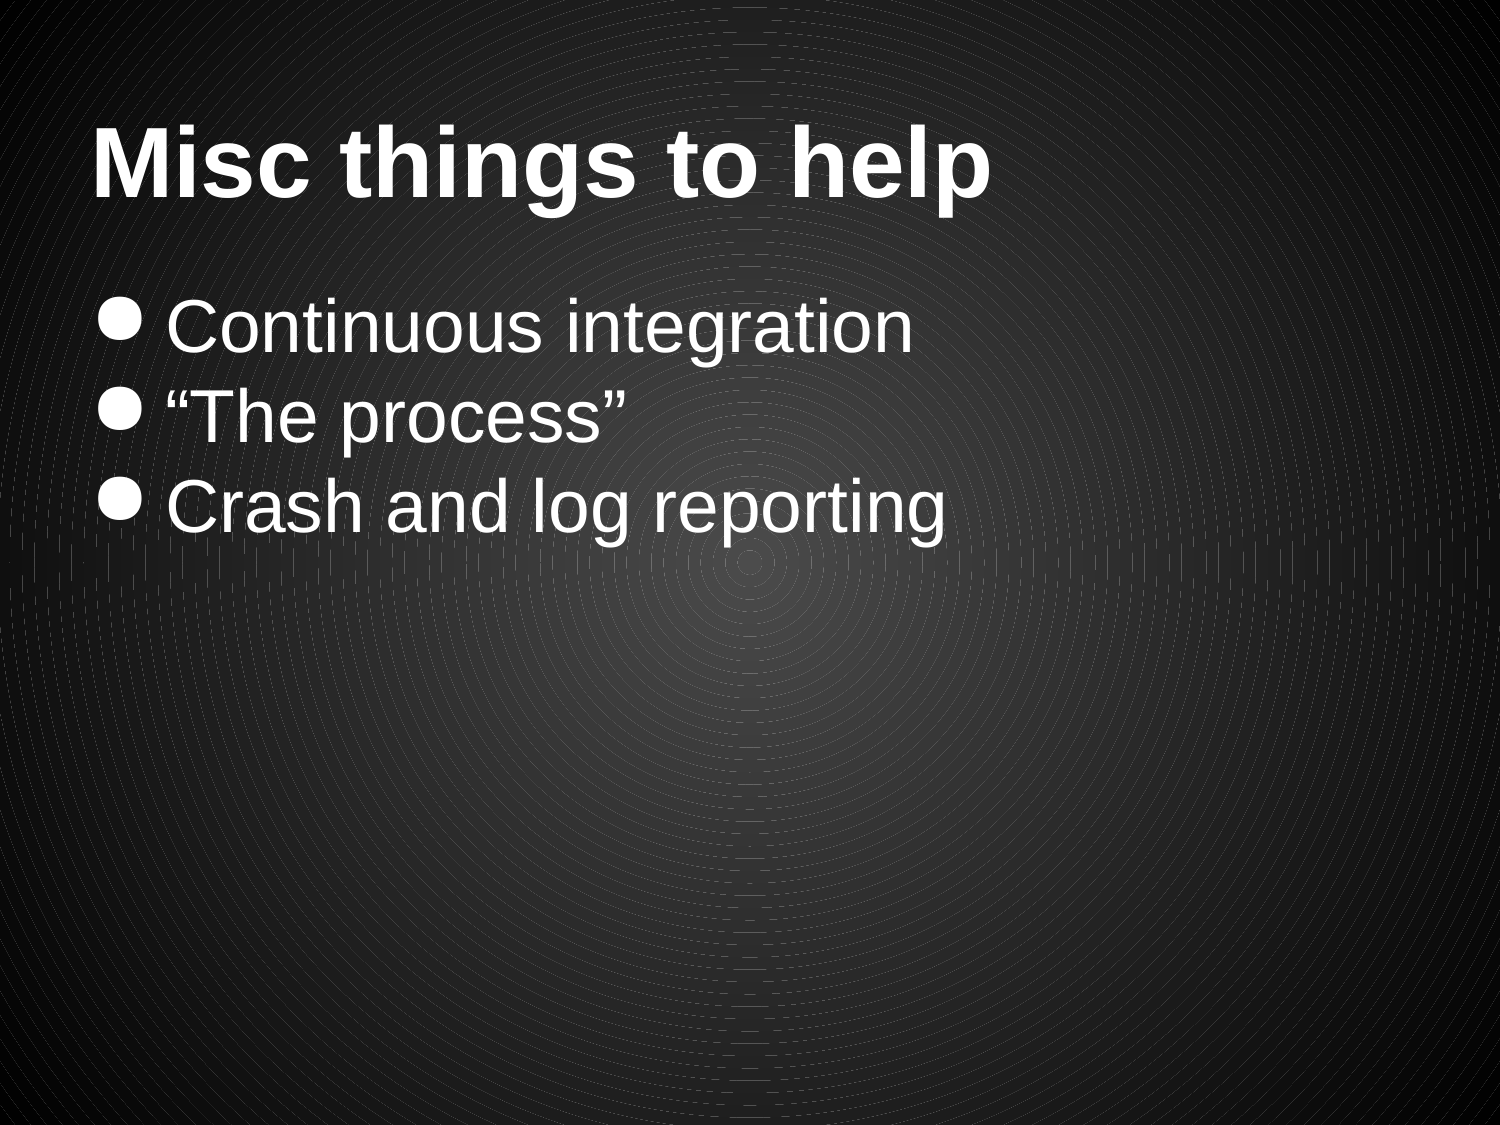

# Misc things to help
Continuous integration
“The process”
Crash and log reporting